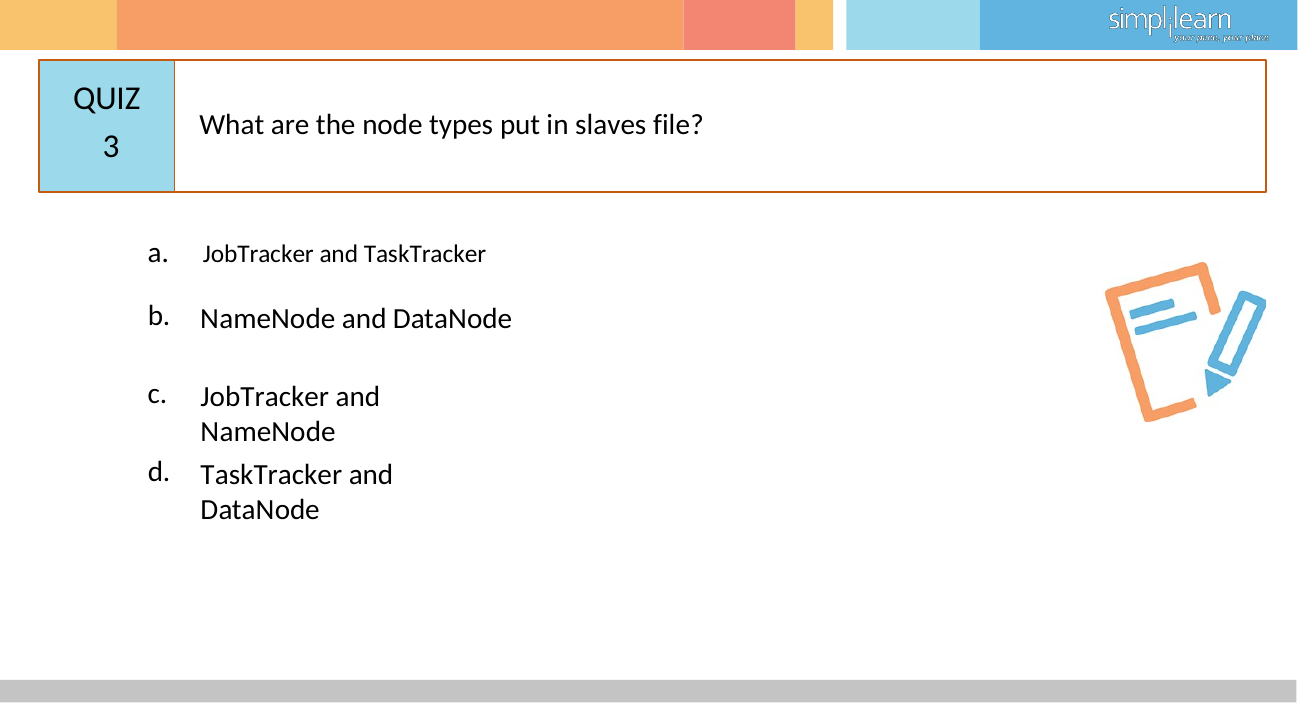

# QUIZ 3
What are the node types put in slaves file?
a.	JobTracker and TaskTracker

b.
NameNode and DataNode
c.
JobTracker and NameNode
d.
TaskTracker and DataNode